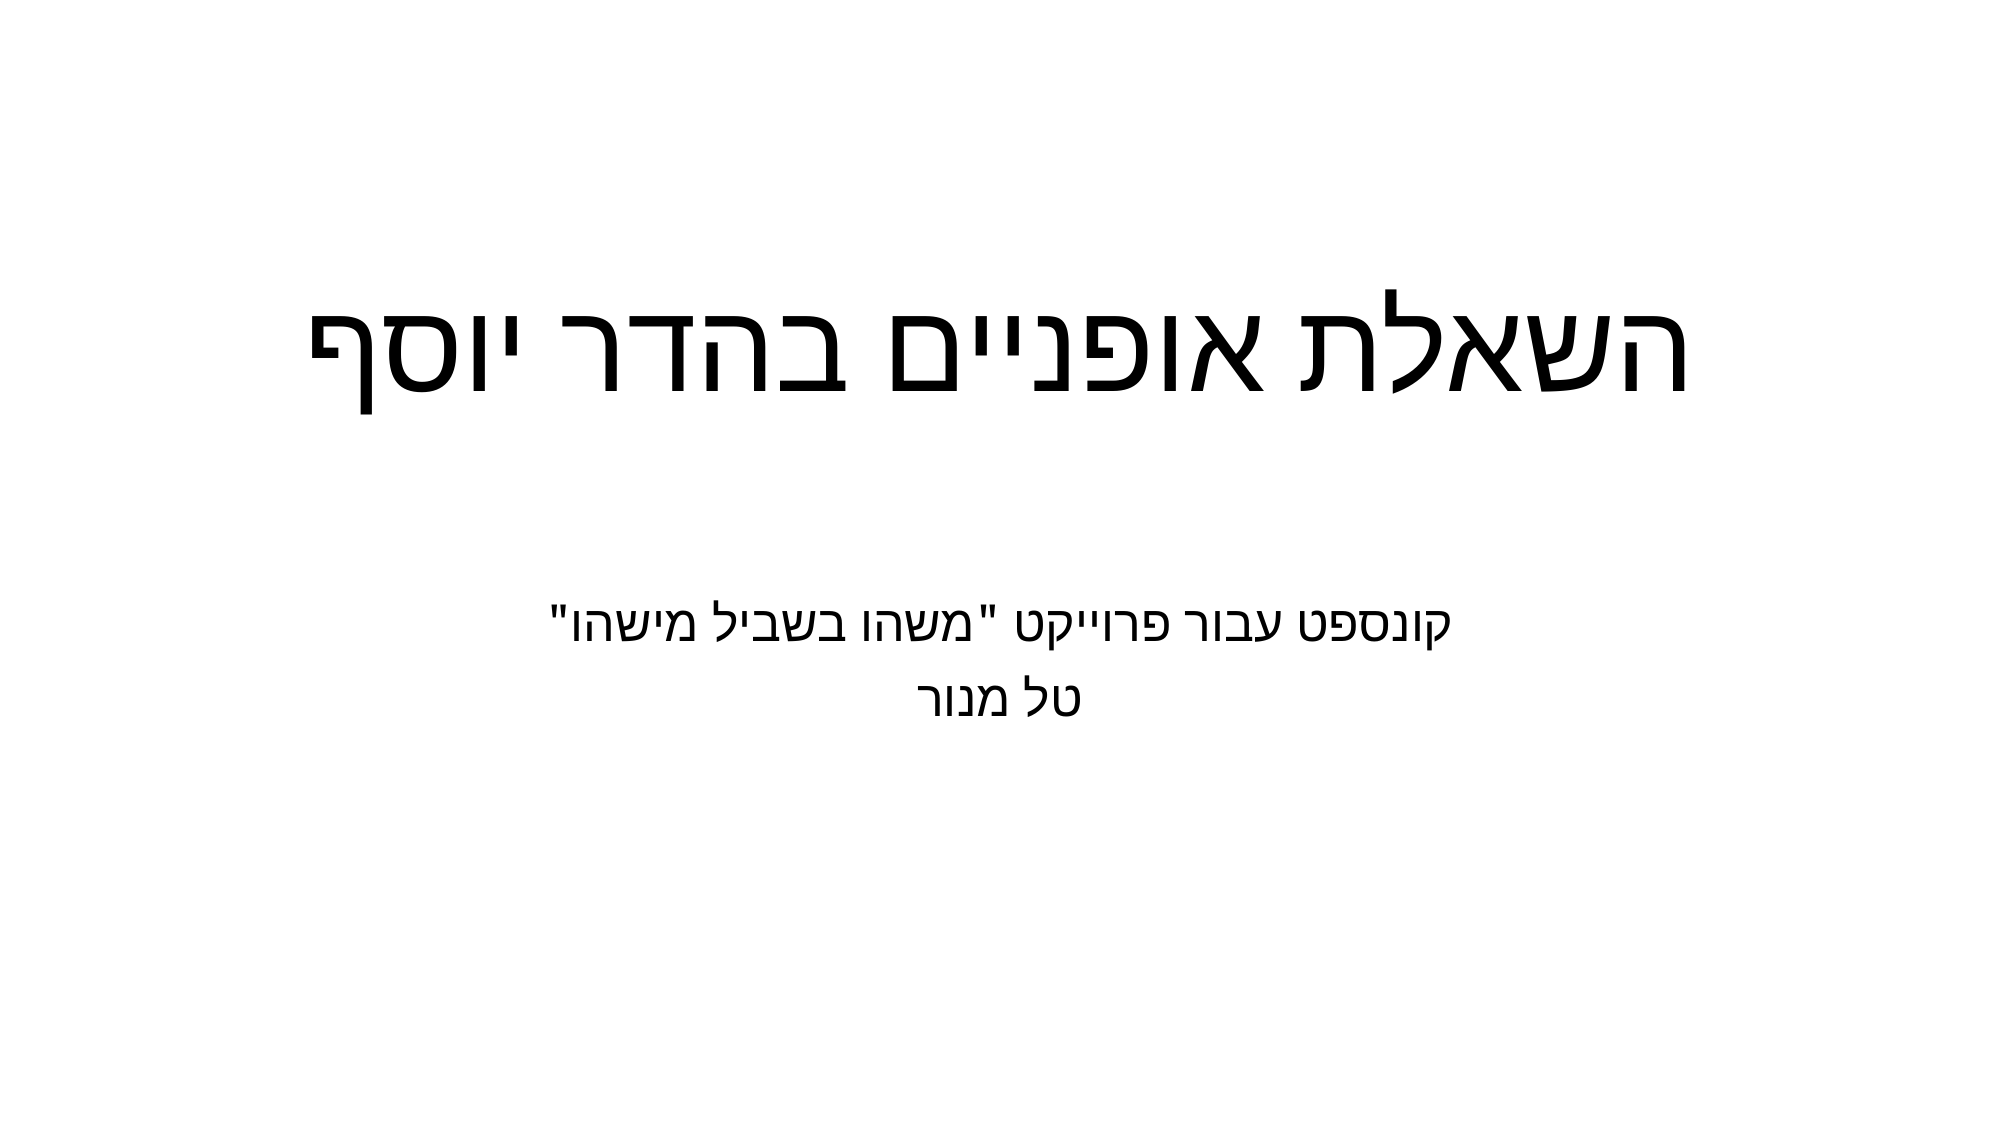

# השאלת אופניים בהדר יוסף
קונספט עבור פרוייקט "משהו בשביל מישהו"
טל מנור